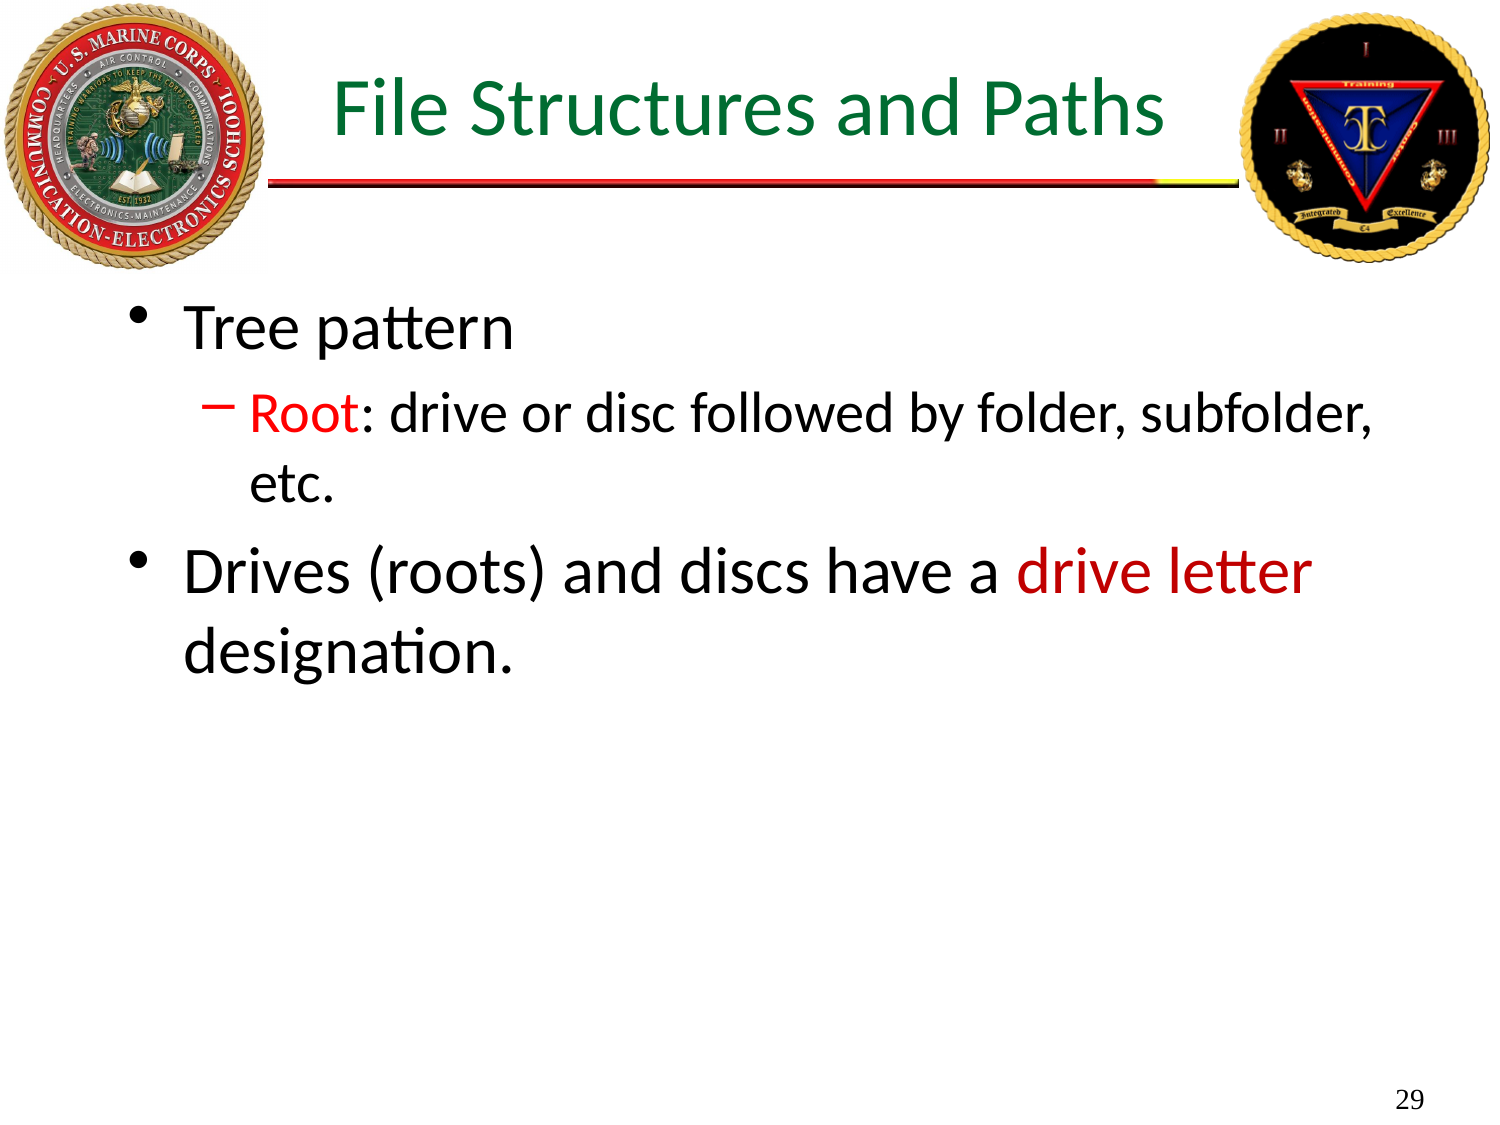

# File Structures and Paths
Tree pattern
Root: drive or disc followed by folder, subfolder, etc.
Drives (roots) and discs have a drive letter designation.